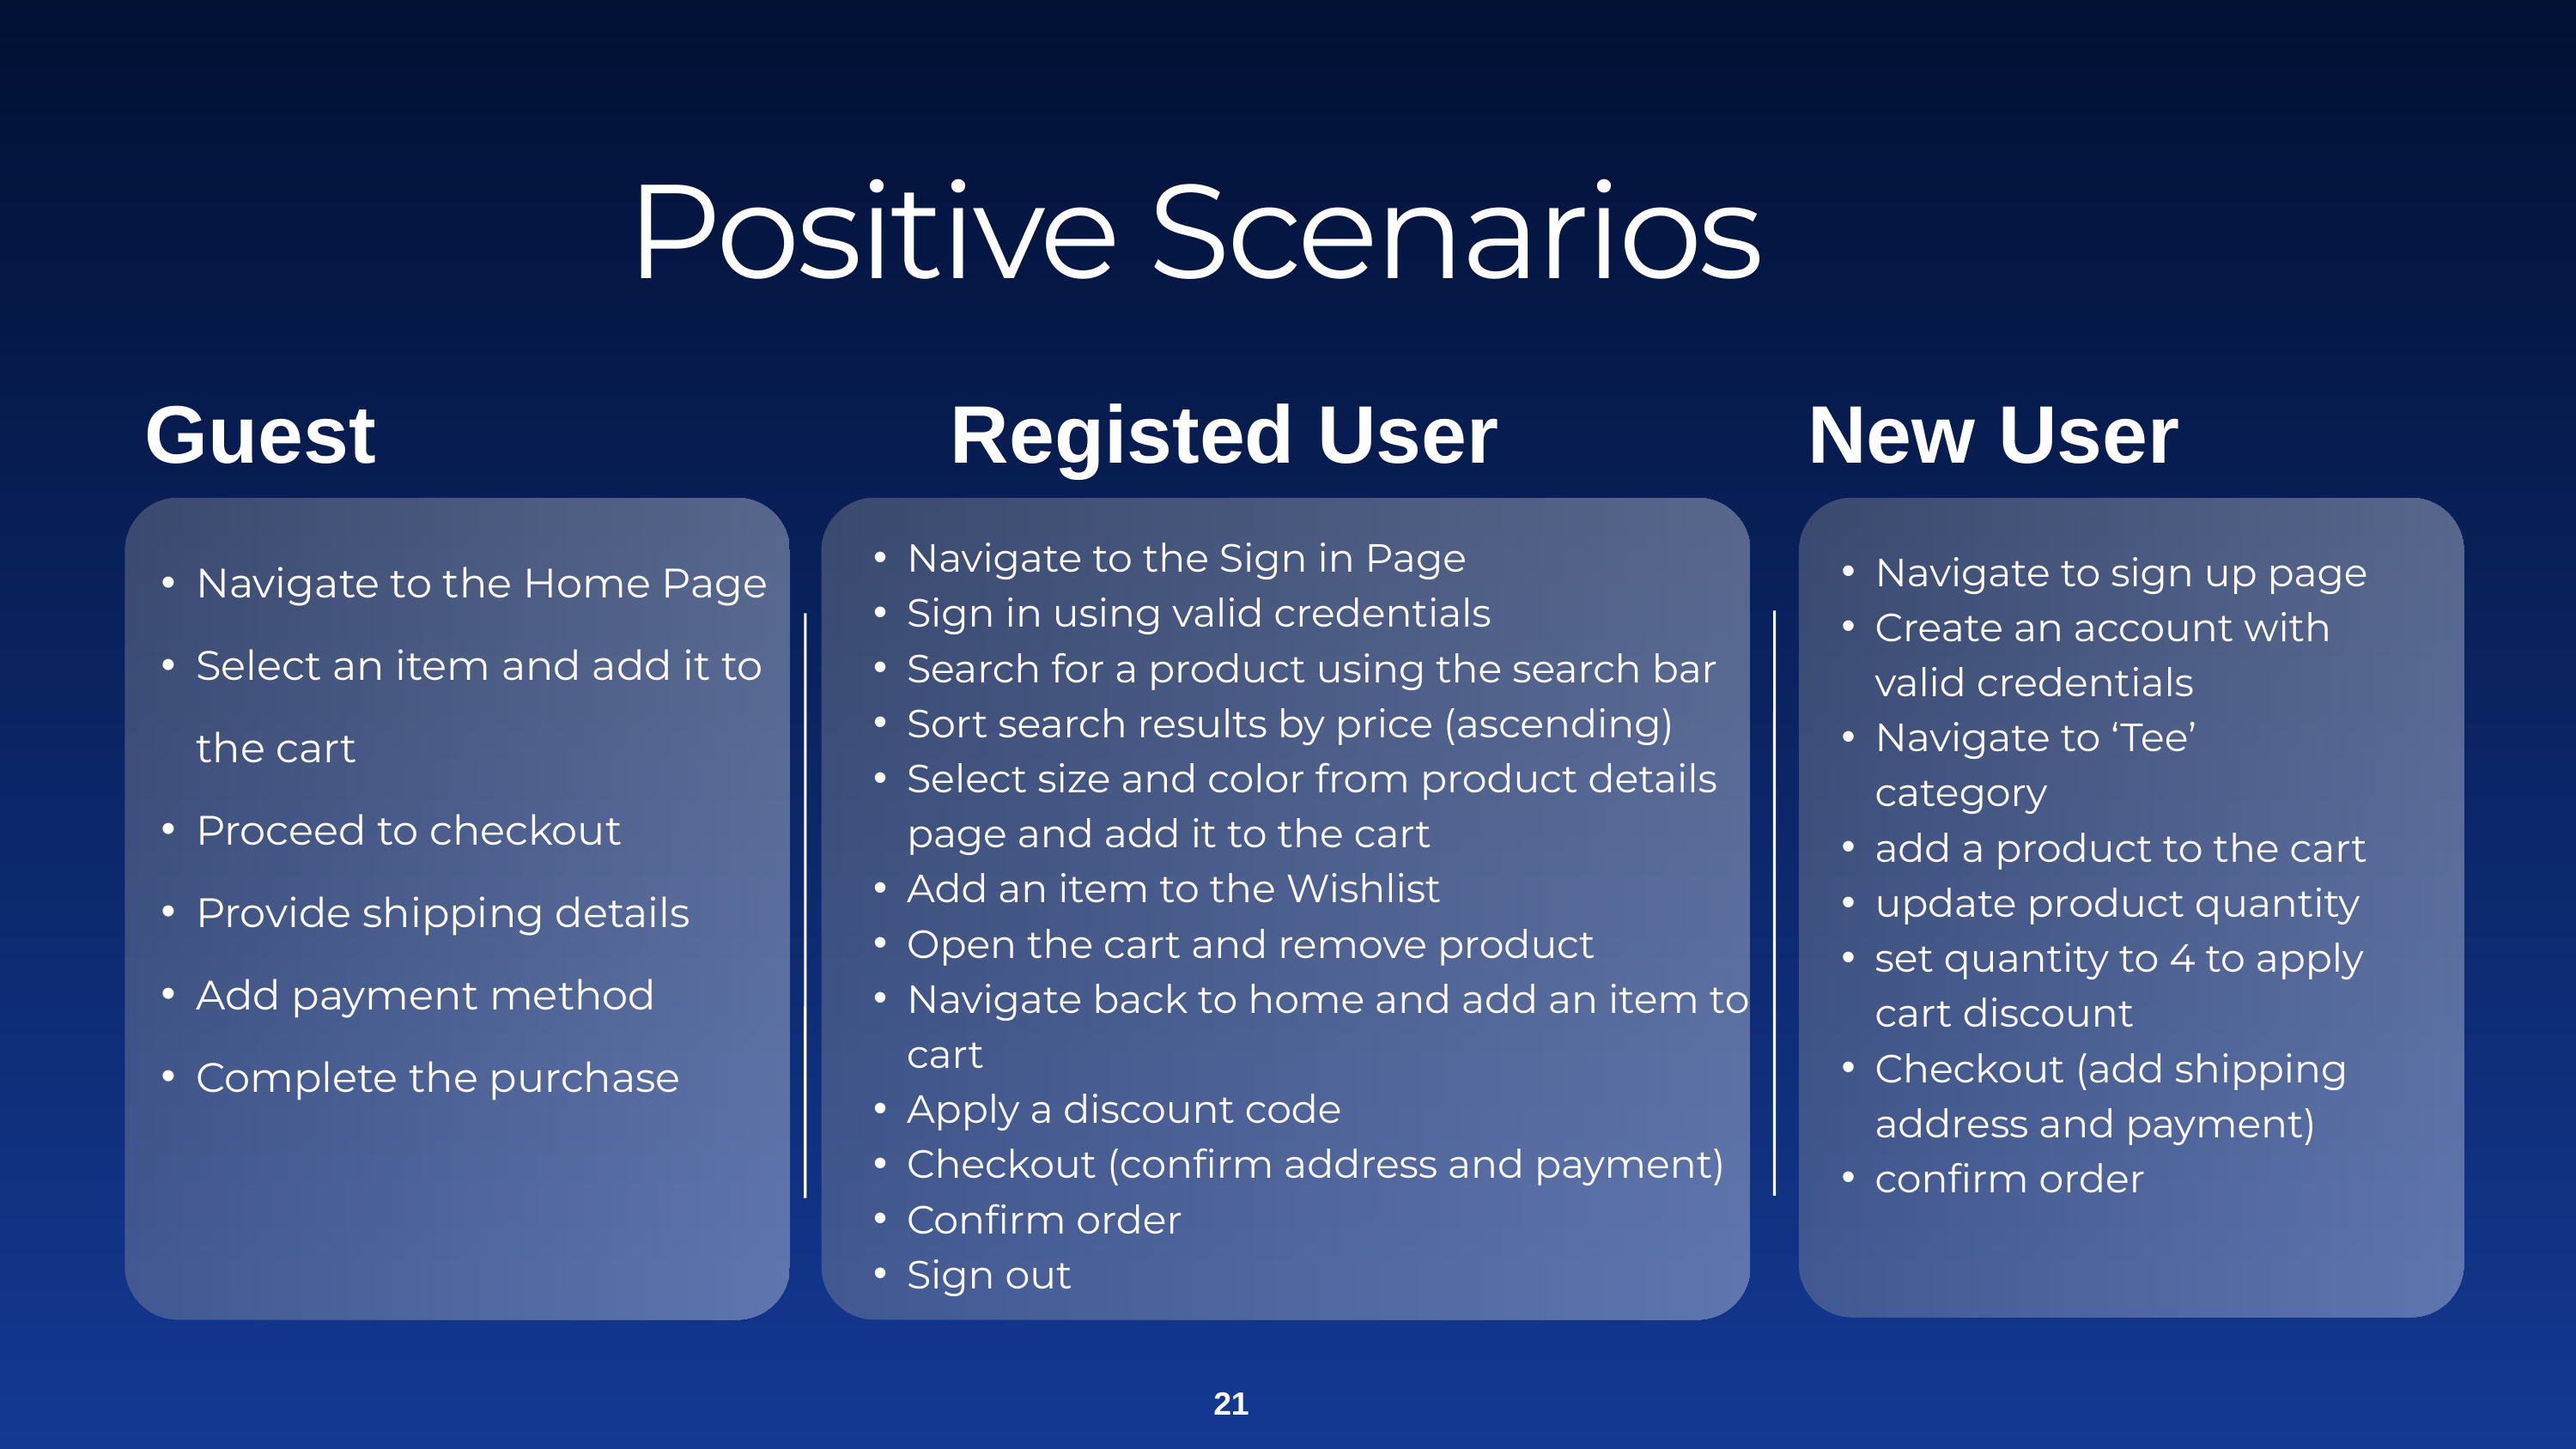

Positive Scenarios
Guest
Registed User
New User

Navigate to the Home Page
Select an item and add it to the cart
Proceed to checkout
Provide shipping details
Add payment method
Complete the purchase
Navigate to the Sign in Page
Sign in using valid credentials
Search for a product using the search bar
Sort search results by price (ascending)
Select size and color from product details page and add it to the cart
Add an item to the Wishlist
Open the cart and remove product
Navigate back to home and add an item to cart
Apply a discount code
Checkout (confirm address and payment)
Confirm order
Sign out
Navigate to sign up page
Create an account with valid credentials
Navigate to ‘Tee’ category
add a product to the cart
update product quantity
set quantity to 4 to apply cart discount
Checkout (add shipping address and payment)
confirm order

21